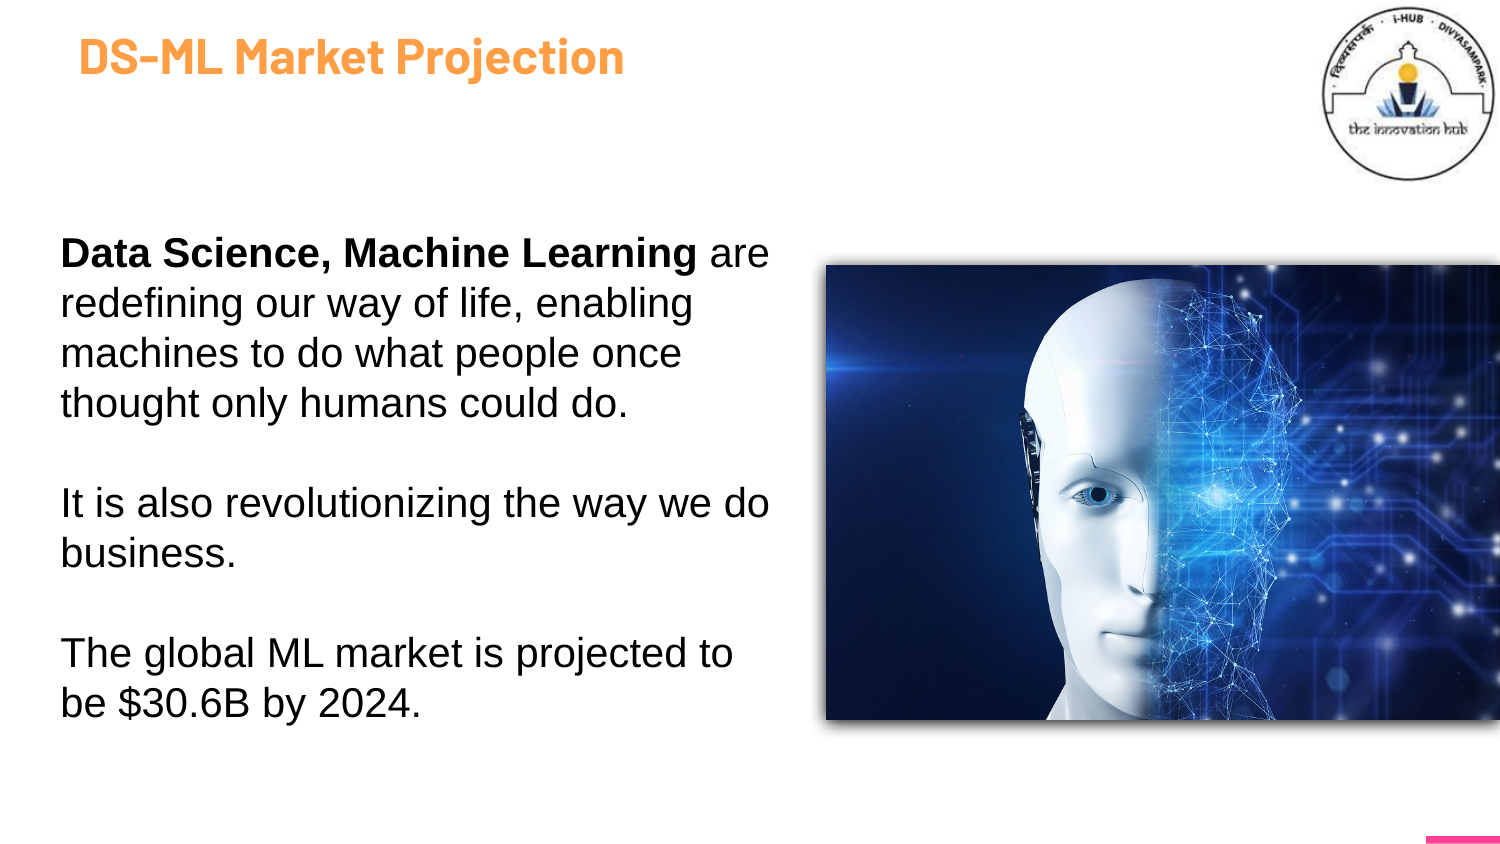

DS-ML Market Projection

Data Science, Machine Learning are redefining our way of life, enabling machines to do what people once thought only humans could do.

It is also revolutionizing the way we do business.

The global ML market is projected to be $30.6B by 2024.